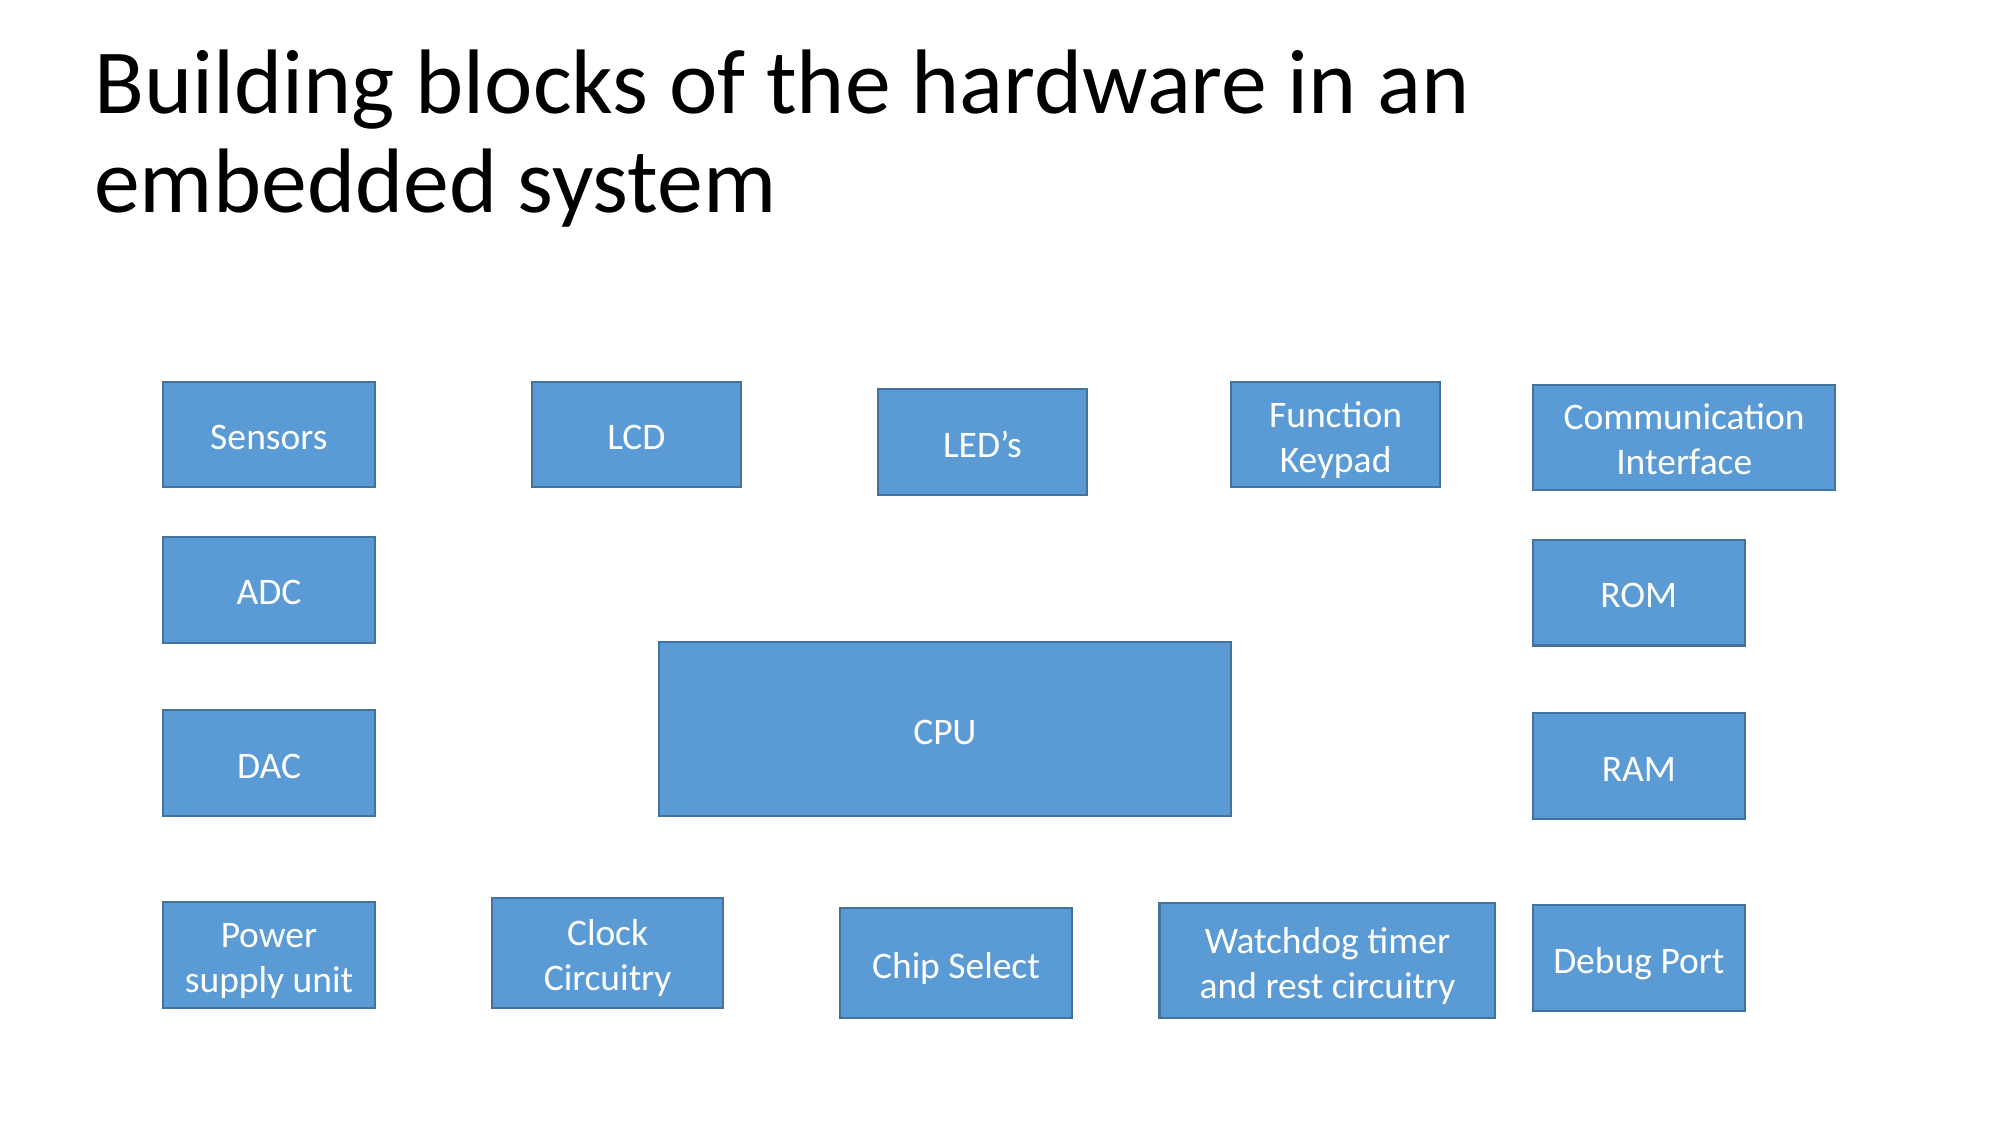

# Building blocks of the hardware in an embedded system
Sensors
LCD
Function Keypad
Communication Interface
LED’s
ADC
ROM
CPU
DAC
RAM
Clock Circuitry
Power supply unit
Watchdog timer and rest circuitry
Debug Port
Chip Select